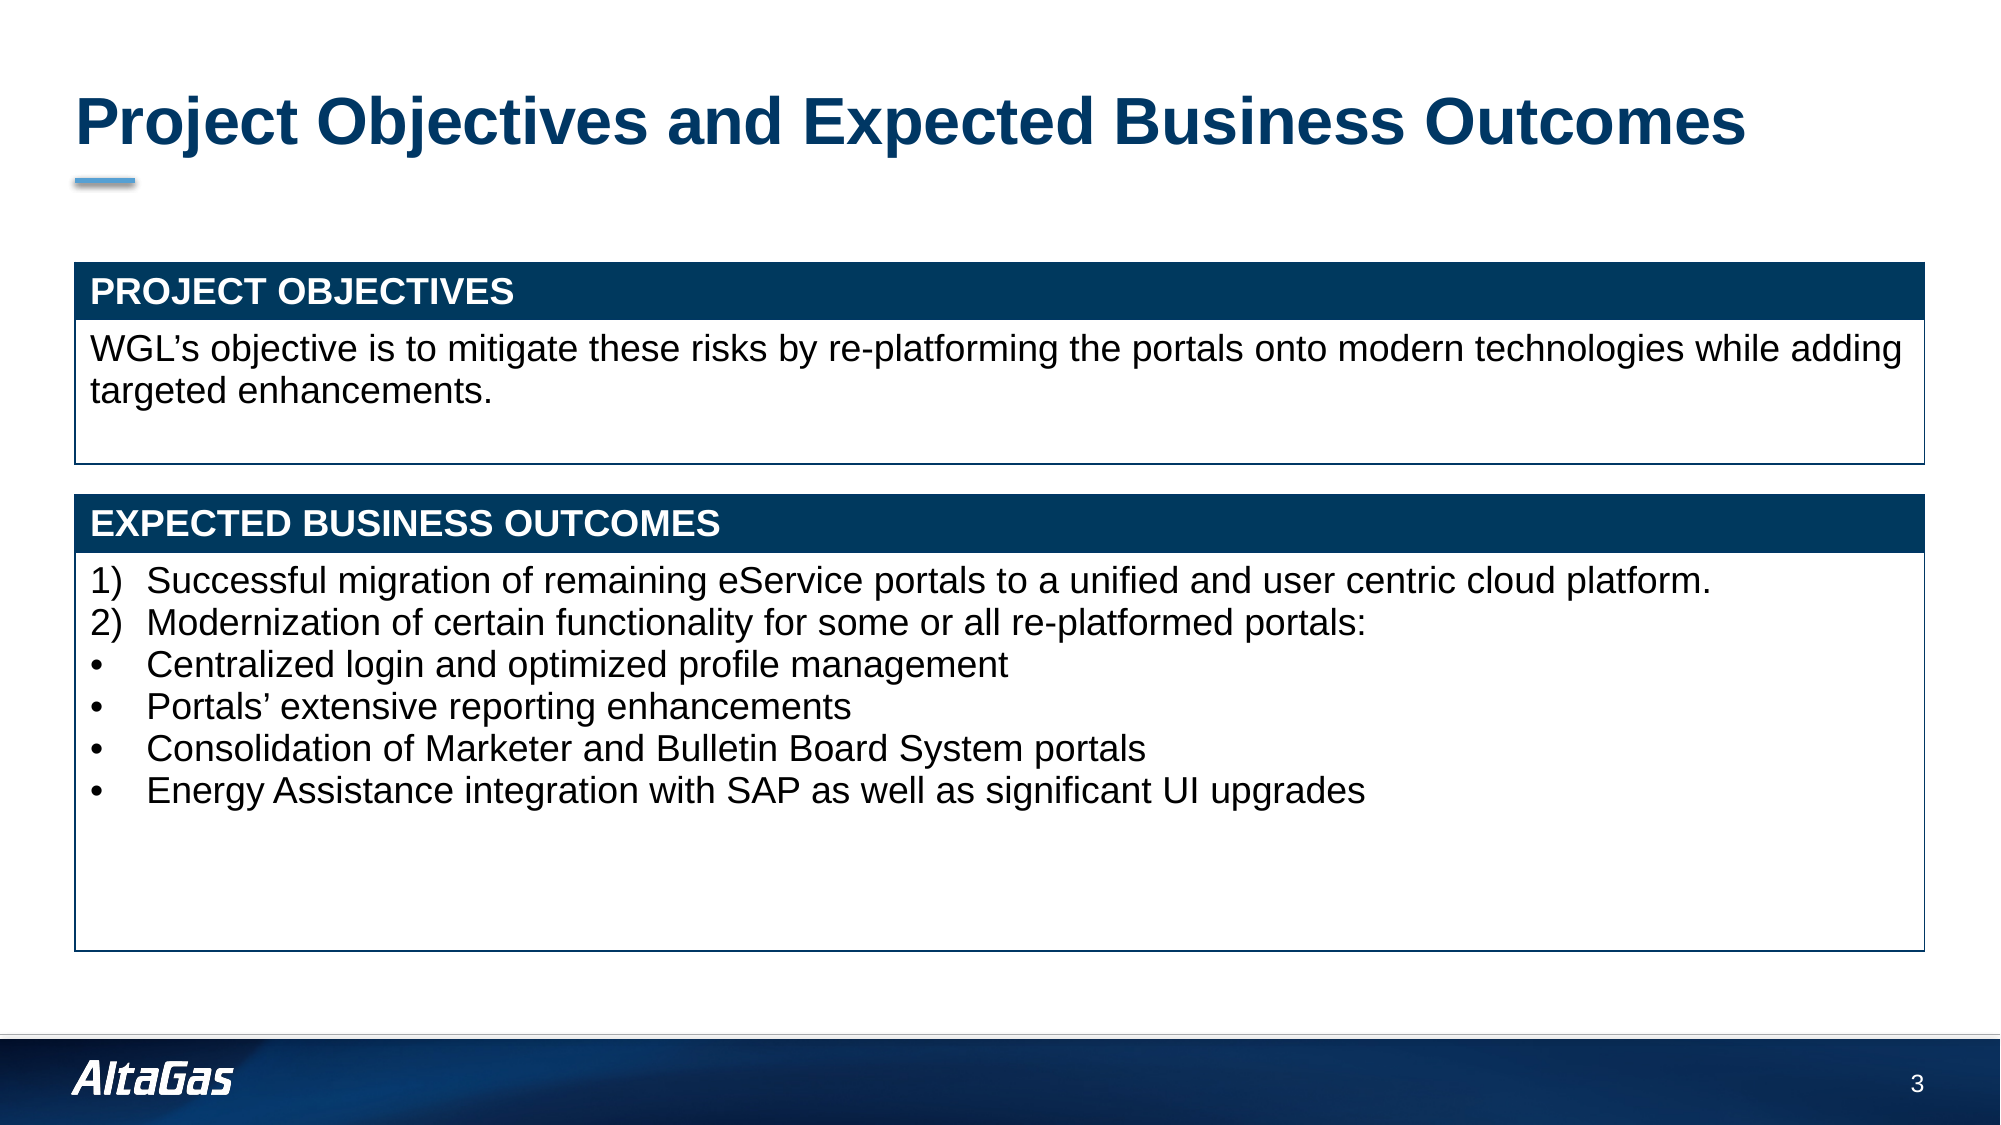

# Project Objectives and Expected Business Outcomes
| PROJECT OBJECTIVES |
| --- |
| WGL’s objective is to mitigate these risks by re-platforming the portals onto modern technologies while adding targeted enhancements. |
| EXPECTED BUSINESS OUTCOMES |
| --- |
| Successful migration of remaining eService portals to a unified and user centric cloud platform. Modernization of certain functionality for some or all re-platformed portals: Centralized login and optimized profile management Portals’ extensive reporting enhancements Consolidation of Marketer and Bulletin Board System portals Energy Assistance integration with SAP as well as significant UI upgrades |
3